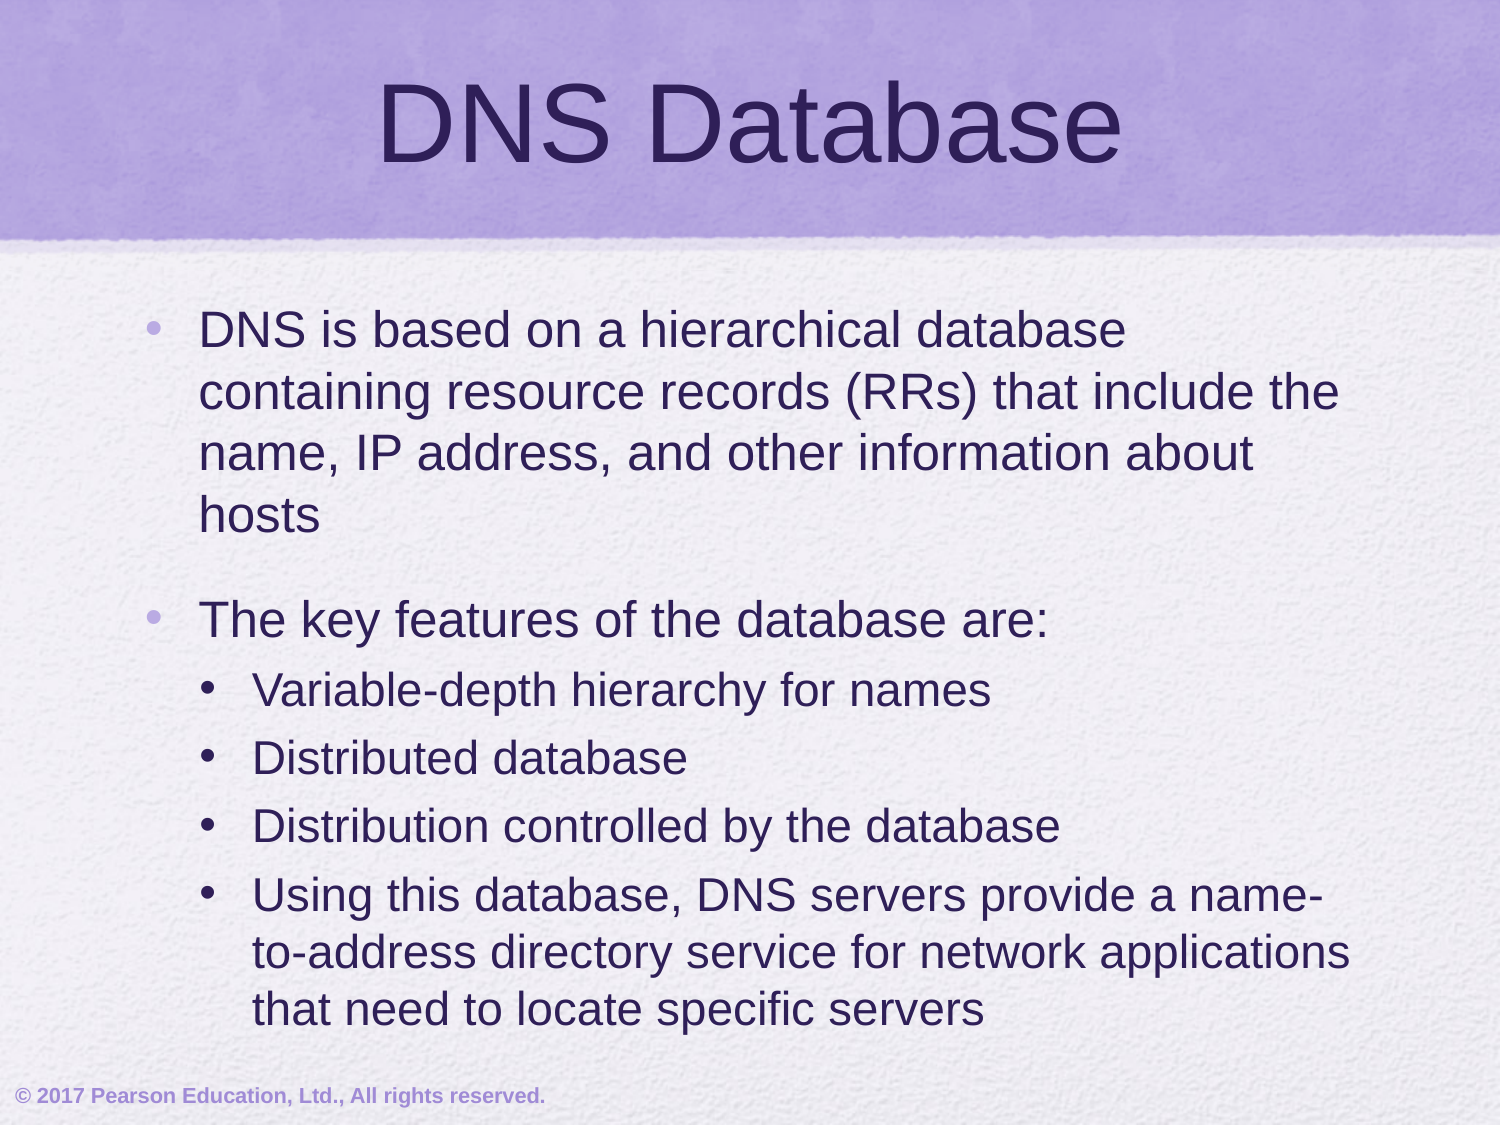

# DNS Database
DNS is based on a hierarchical database containing resource records (RRs) that include the name, IP address, and other information about hosts
The key features of the database are:
Variable-depth hierarchy for names
Distributed database
Distribution controlled by the database
Using this database, DNS servers provide a name-to-address directory service for network applications that need to locate specific servers
© 2017 Pearson Education, Ltd., All rights reserved.